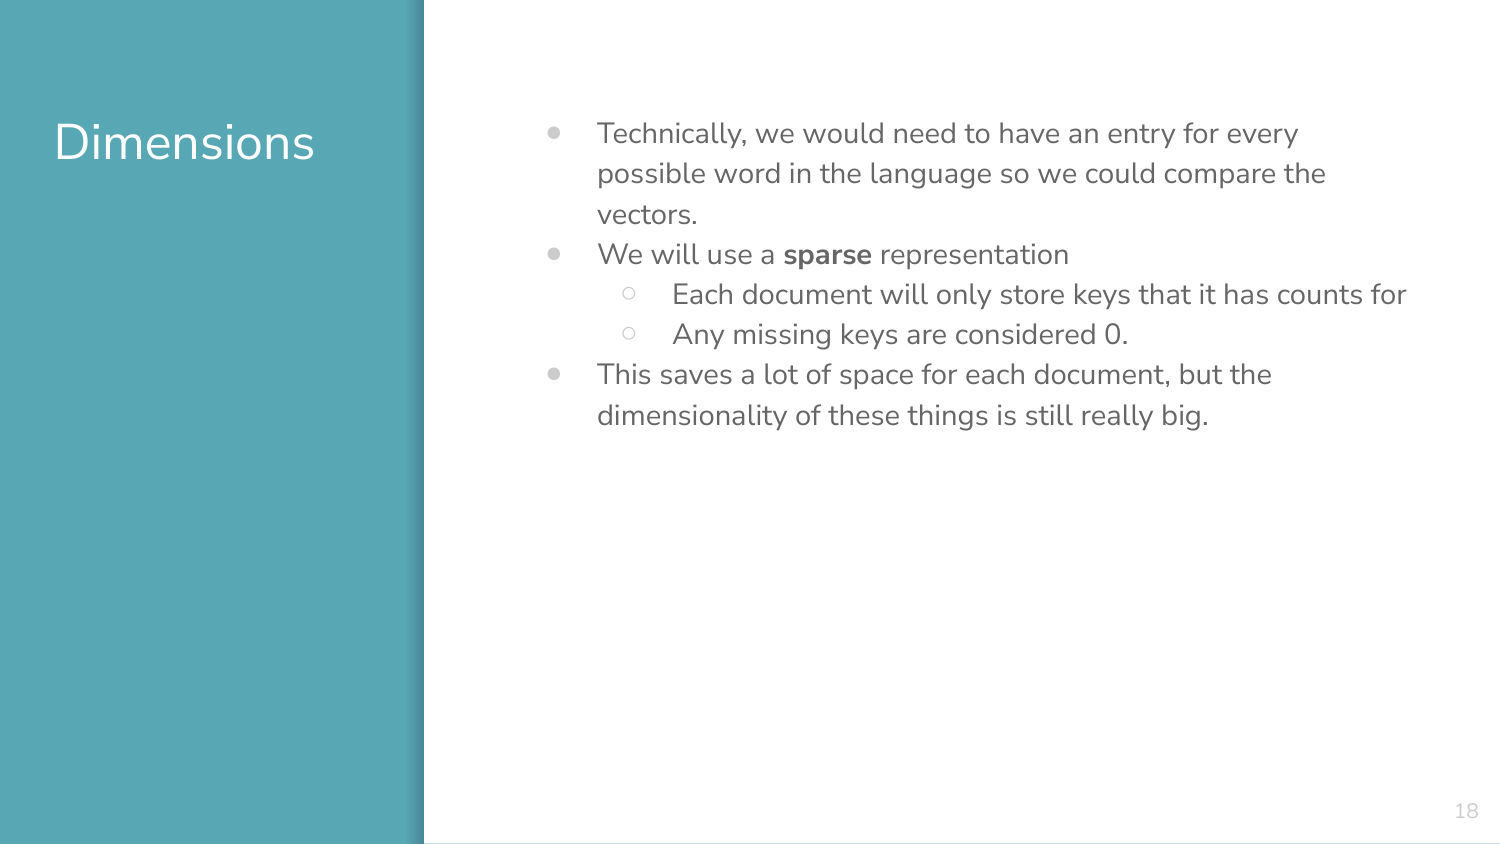

# Dimensions
Technically, we would need to have an entry for every possible word in the language so we could compare the vectors.
We will use a sparse representation
Each document will only store keys that it has counts for
Any missing keys are considered 0.
This saves a lot of space for each document, but the dimensionality of these things is still really big.
18